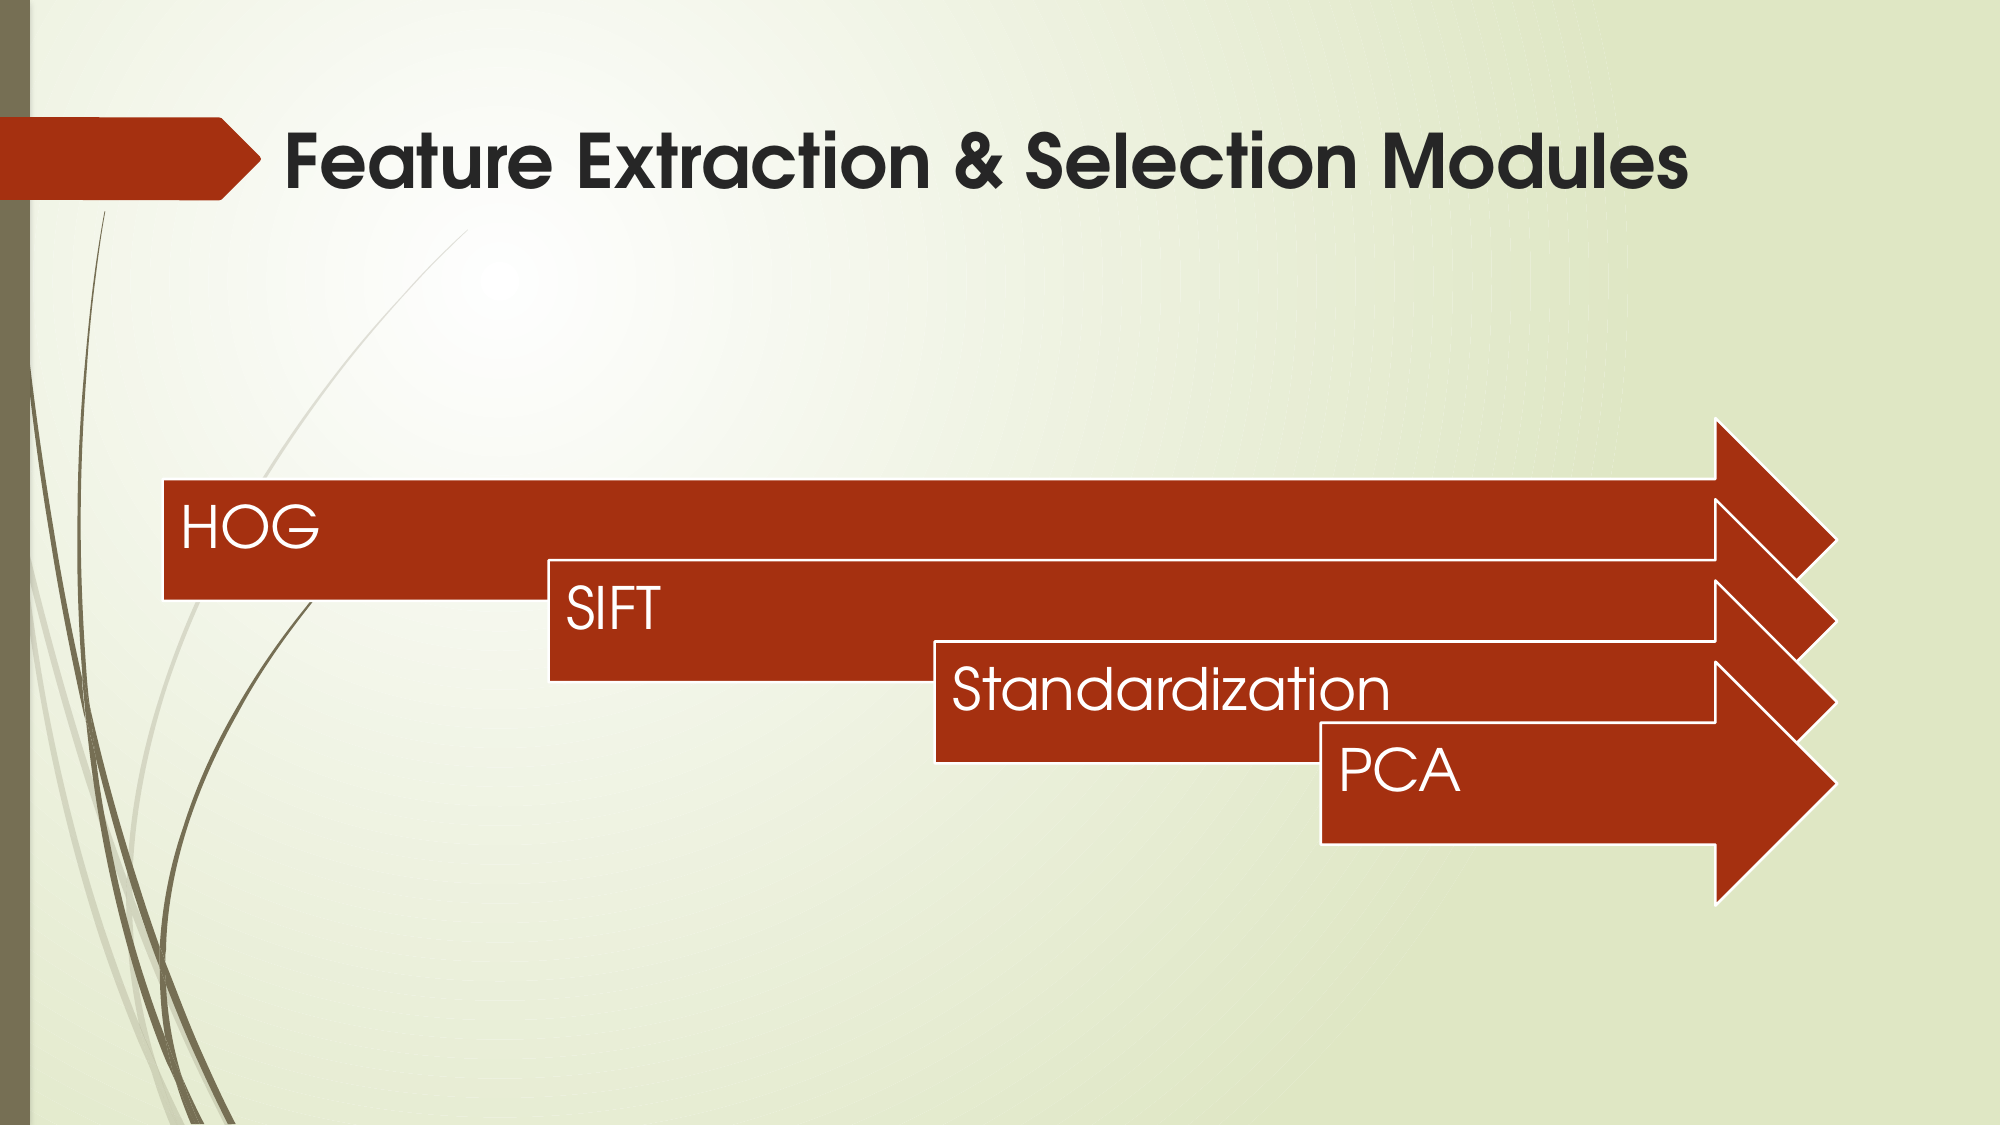

# Feature Extraction & Selection Modules
HOG
SIFT
Standardization
PCA